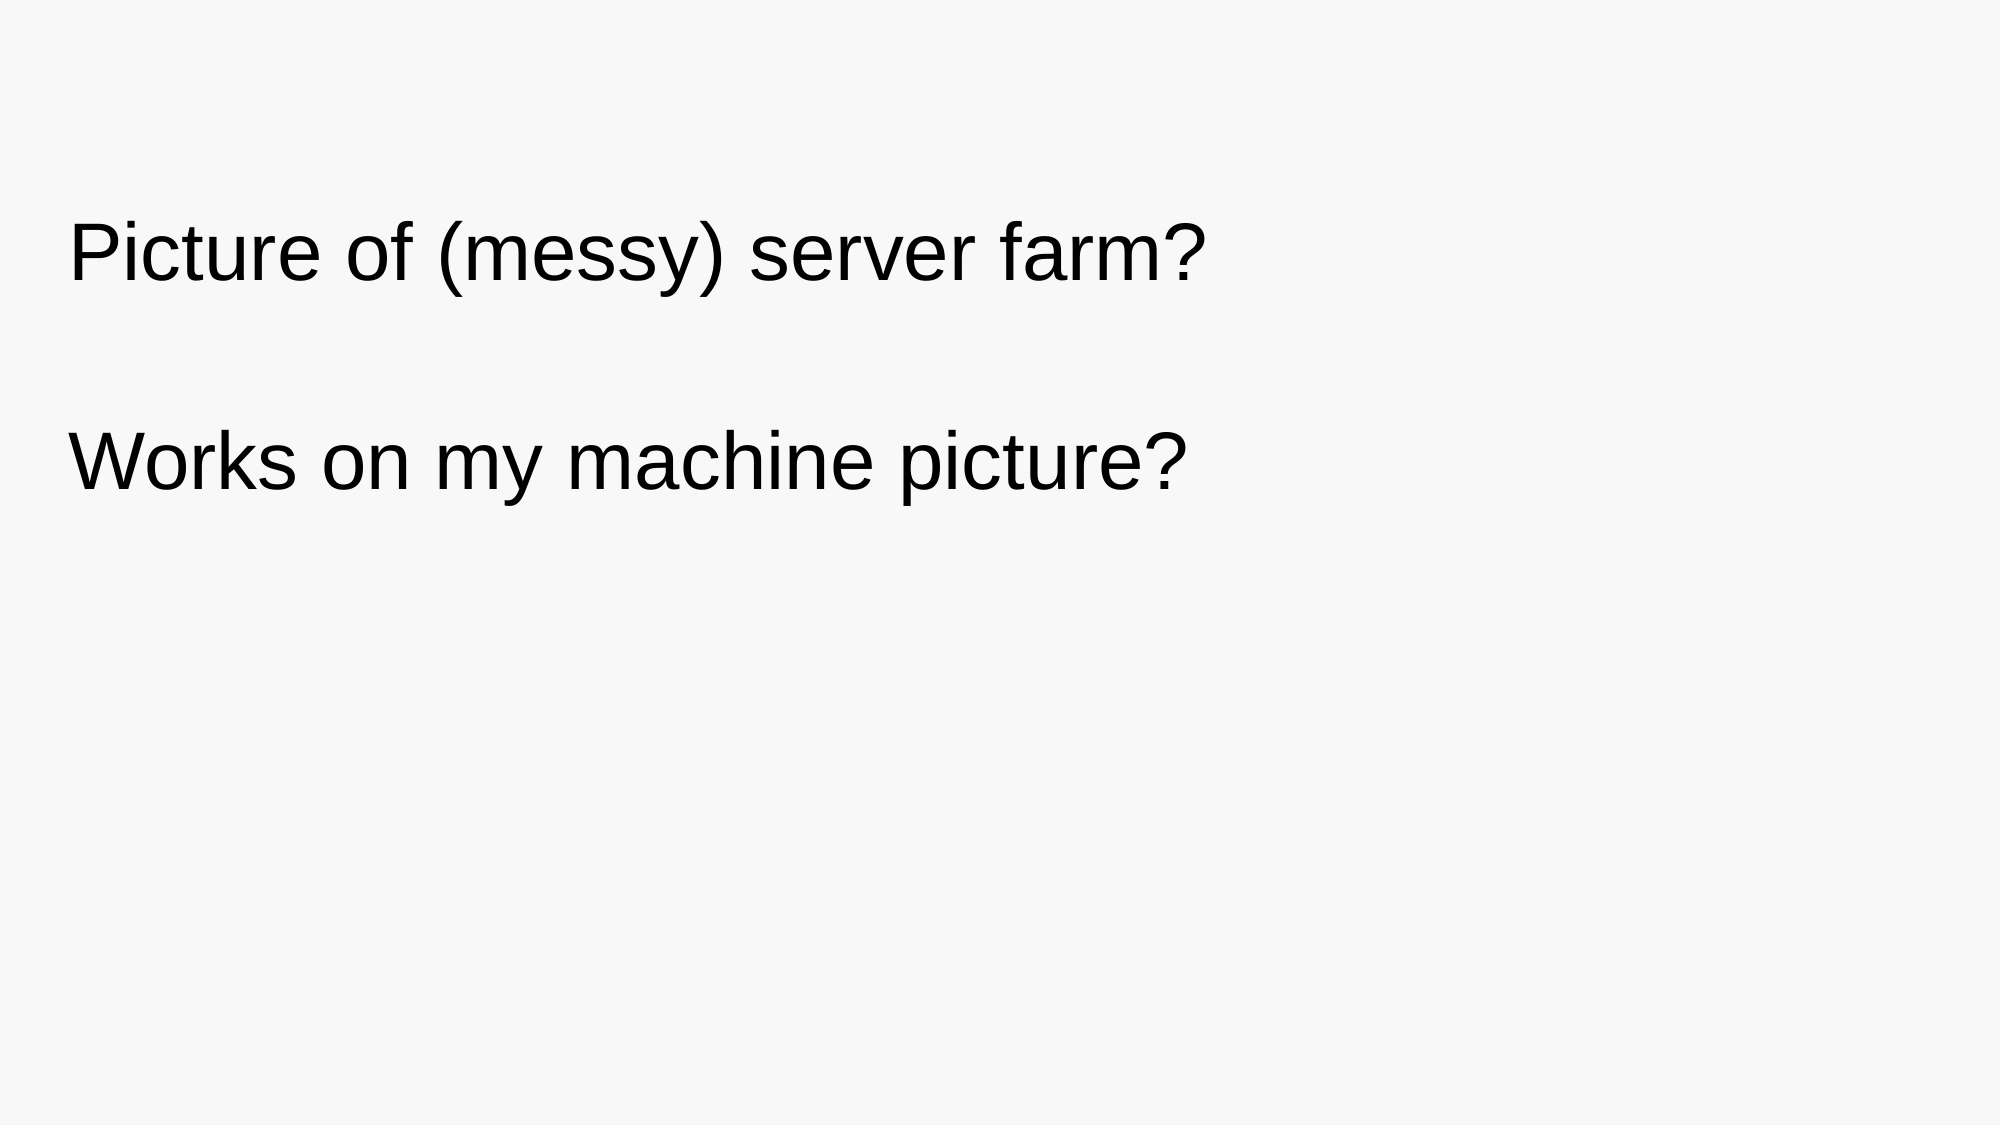

#
Picture of (messy) server farm?

Works on my machine picture?